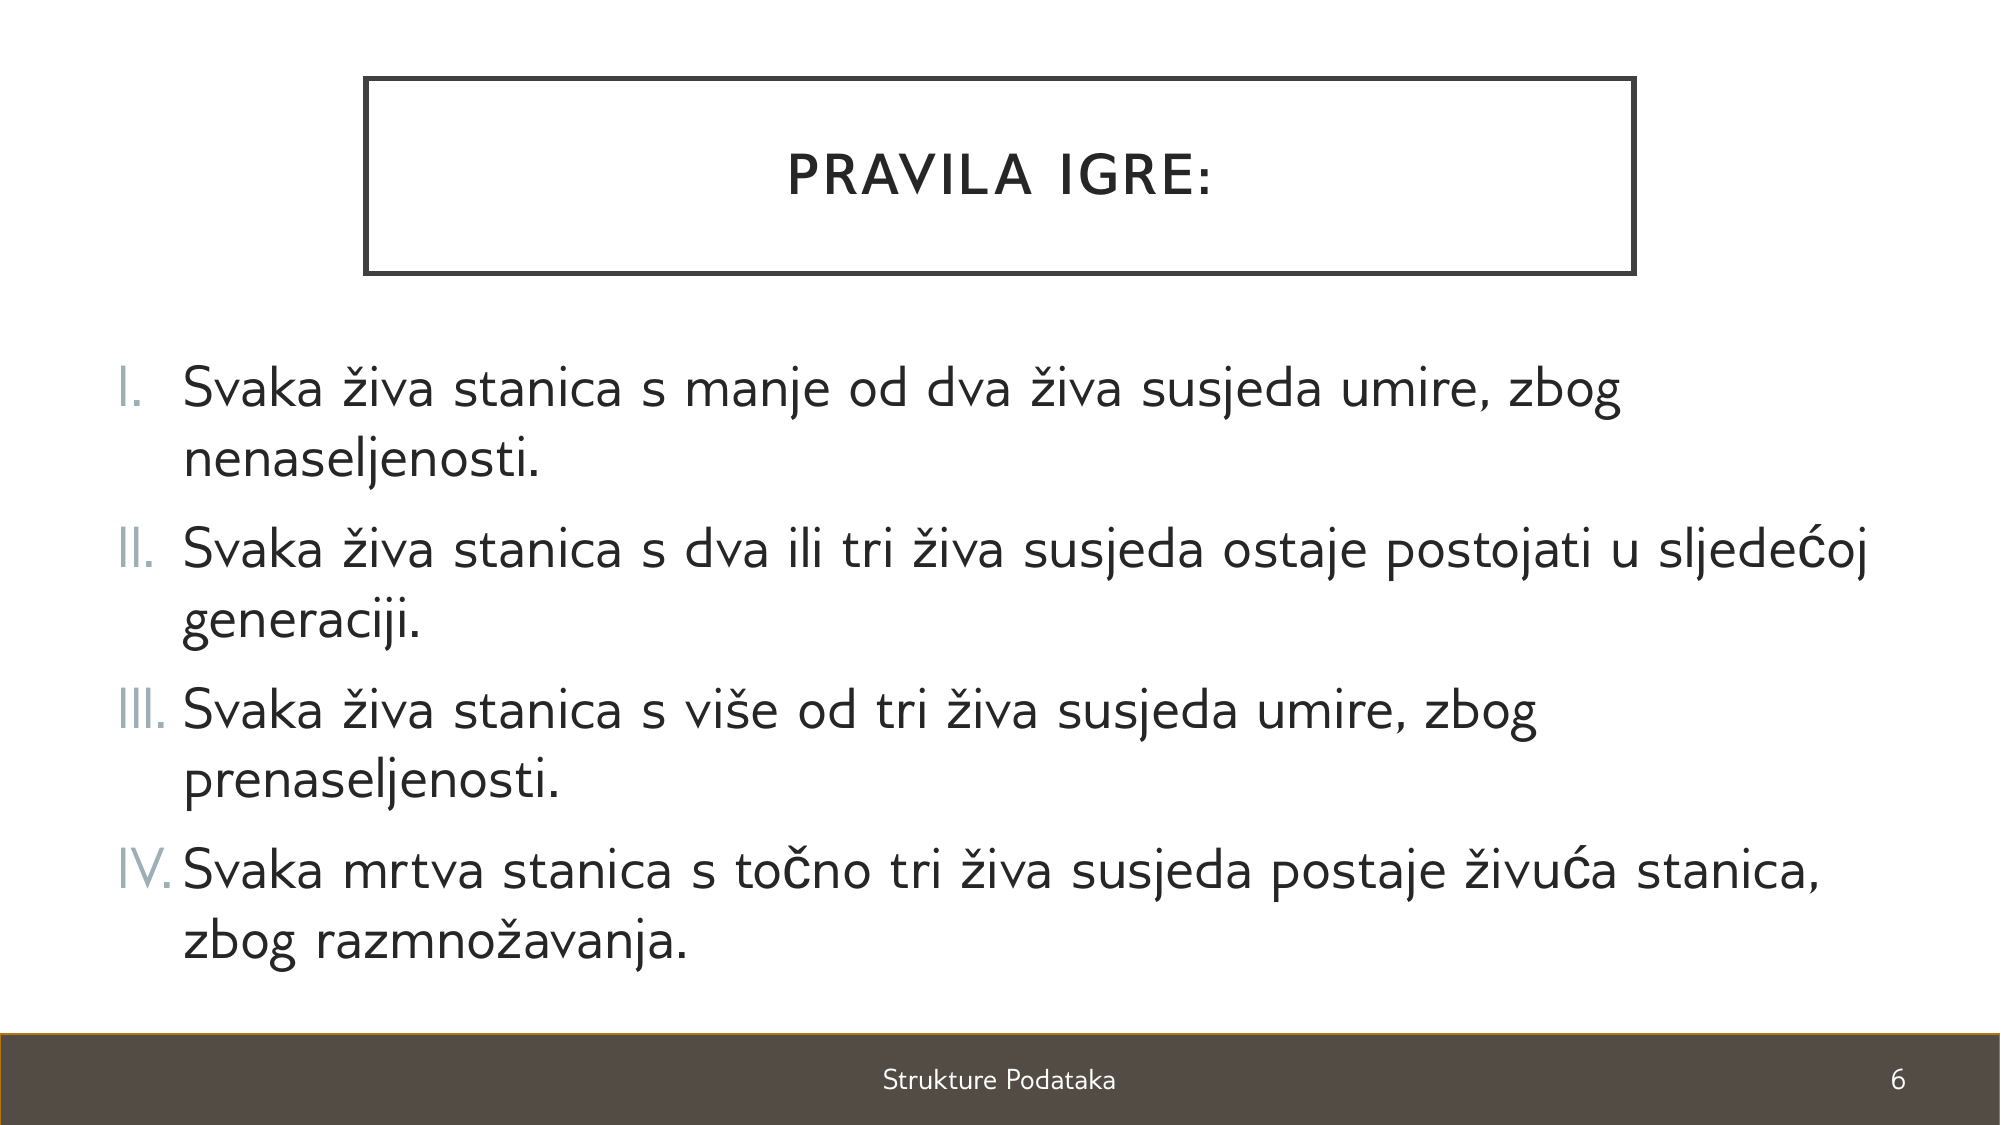

# Pravila igre:
Svaka živa stanica s manje od dva živa susjeda umire, zbog nenaseljenosti.
Svaka živa stanica s dva ili tri živa susjeda ostaje postojati u sljedećoj generaciji.
Svaka živa stanica s više od tri živa susjeda umire, zbog prenaseljenosti.
Svaka mrtva stanica s točno tri živa susjeda postaje živuća stanica, zbog razmnožavanja.

Strukture Podataka
6